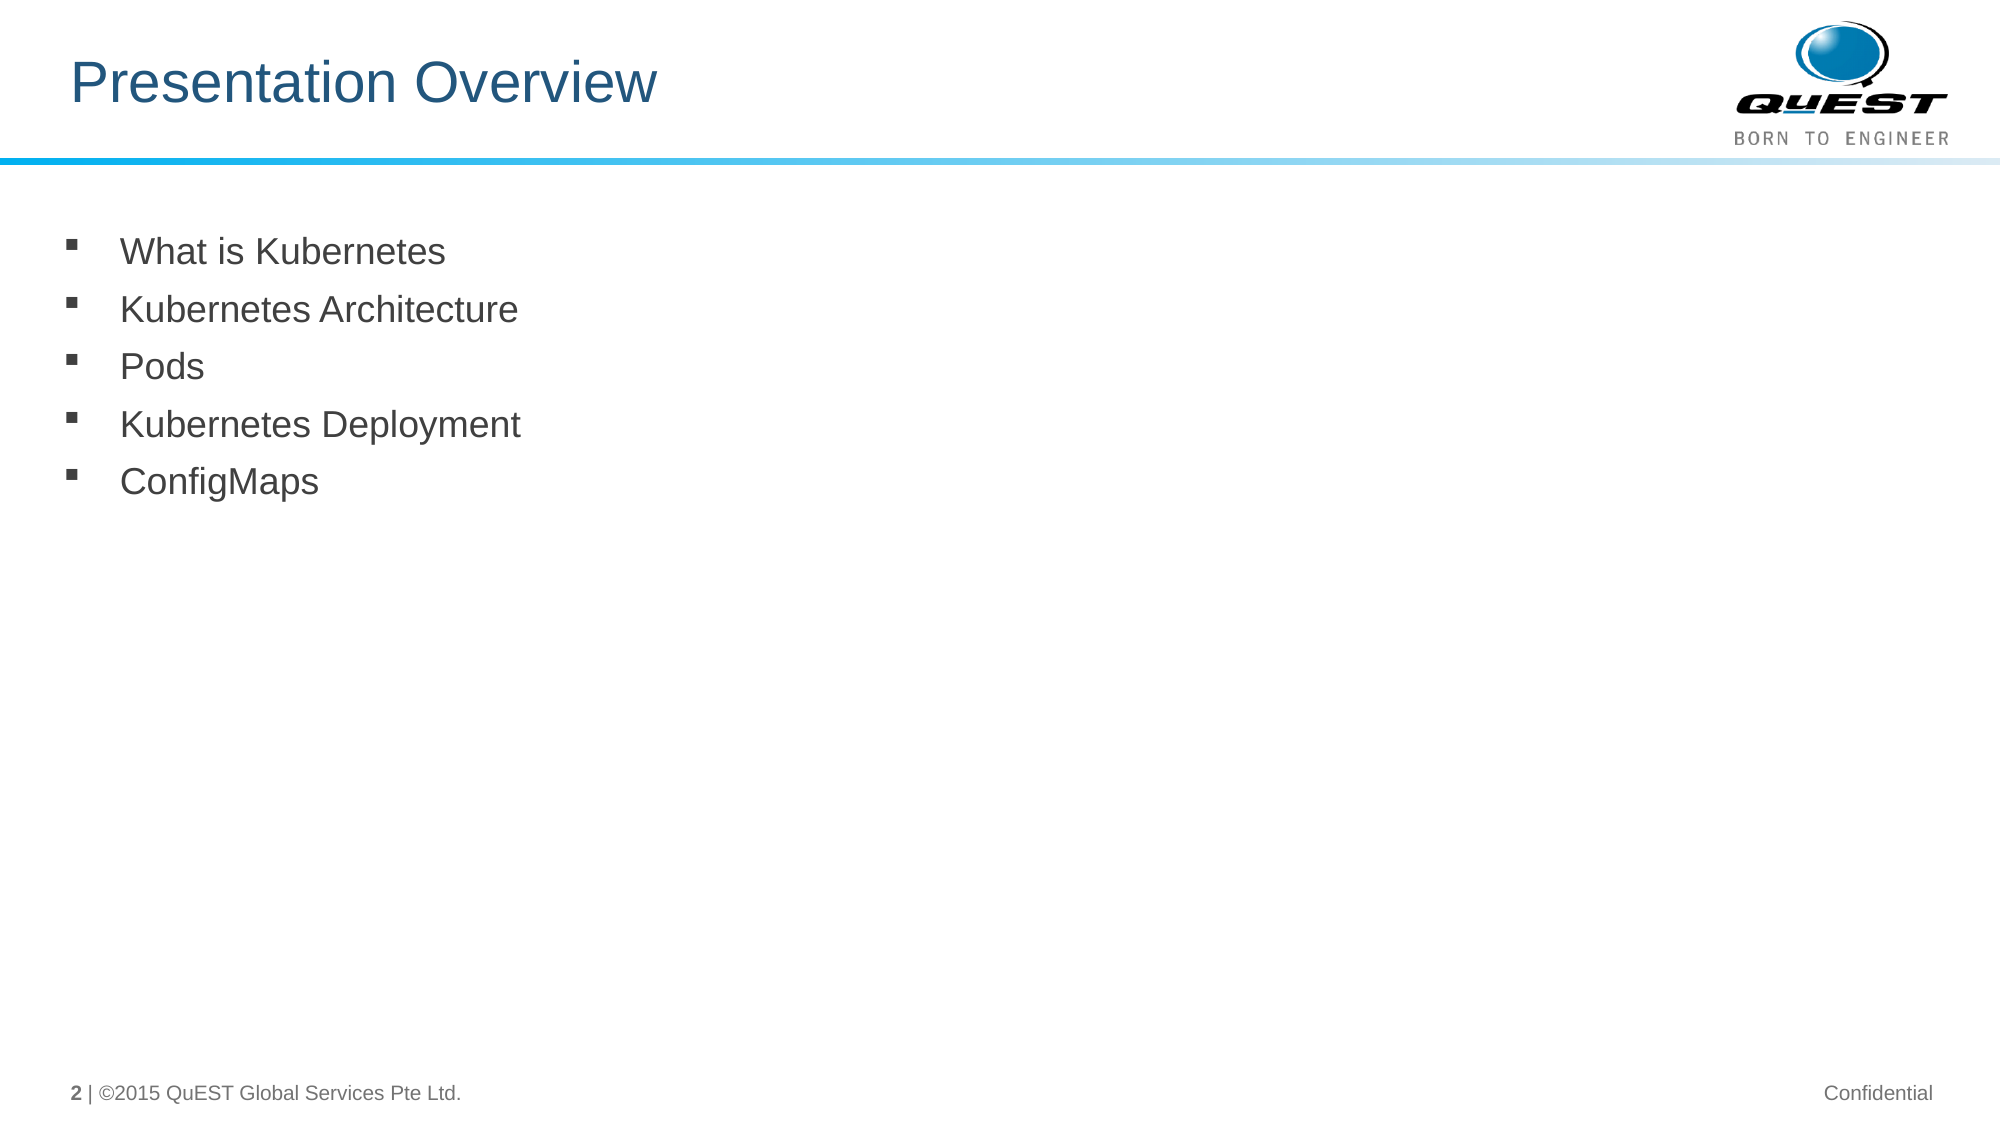

# Presentation Overview
What is Kubernetes
Kubernetes Architecture
Pods
Kubernetes Deployment
ConfigMaps